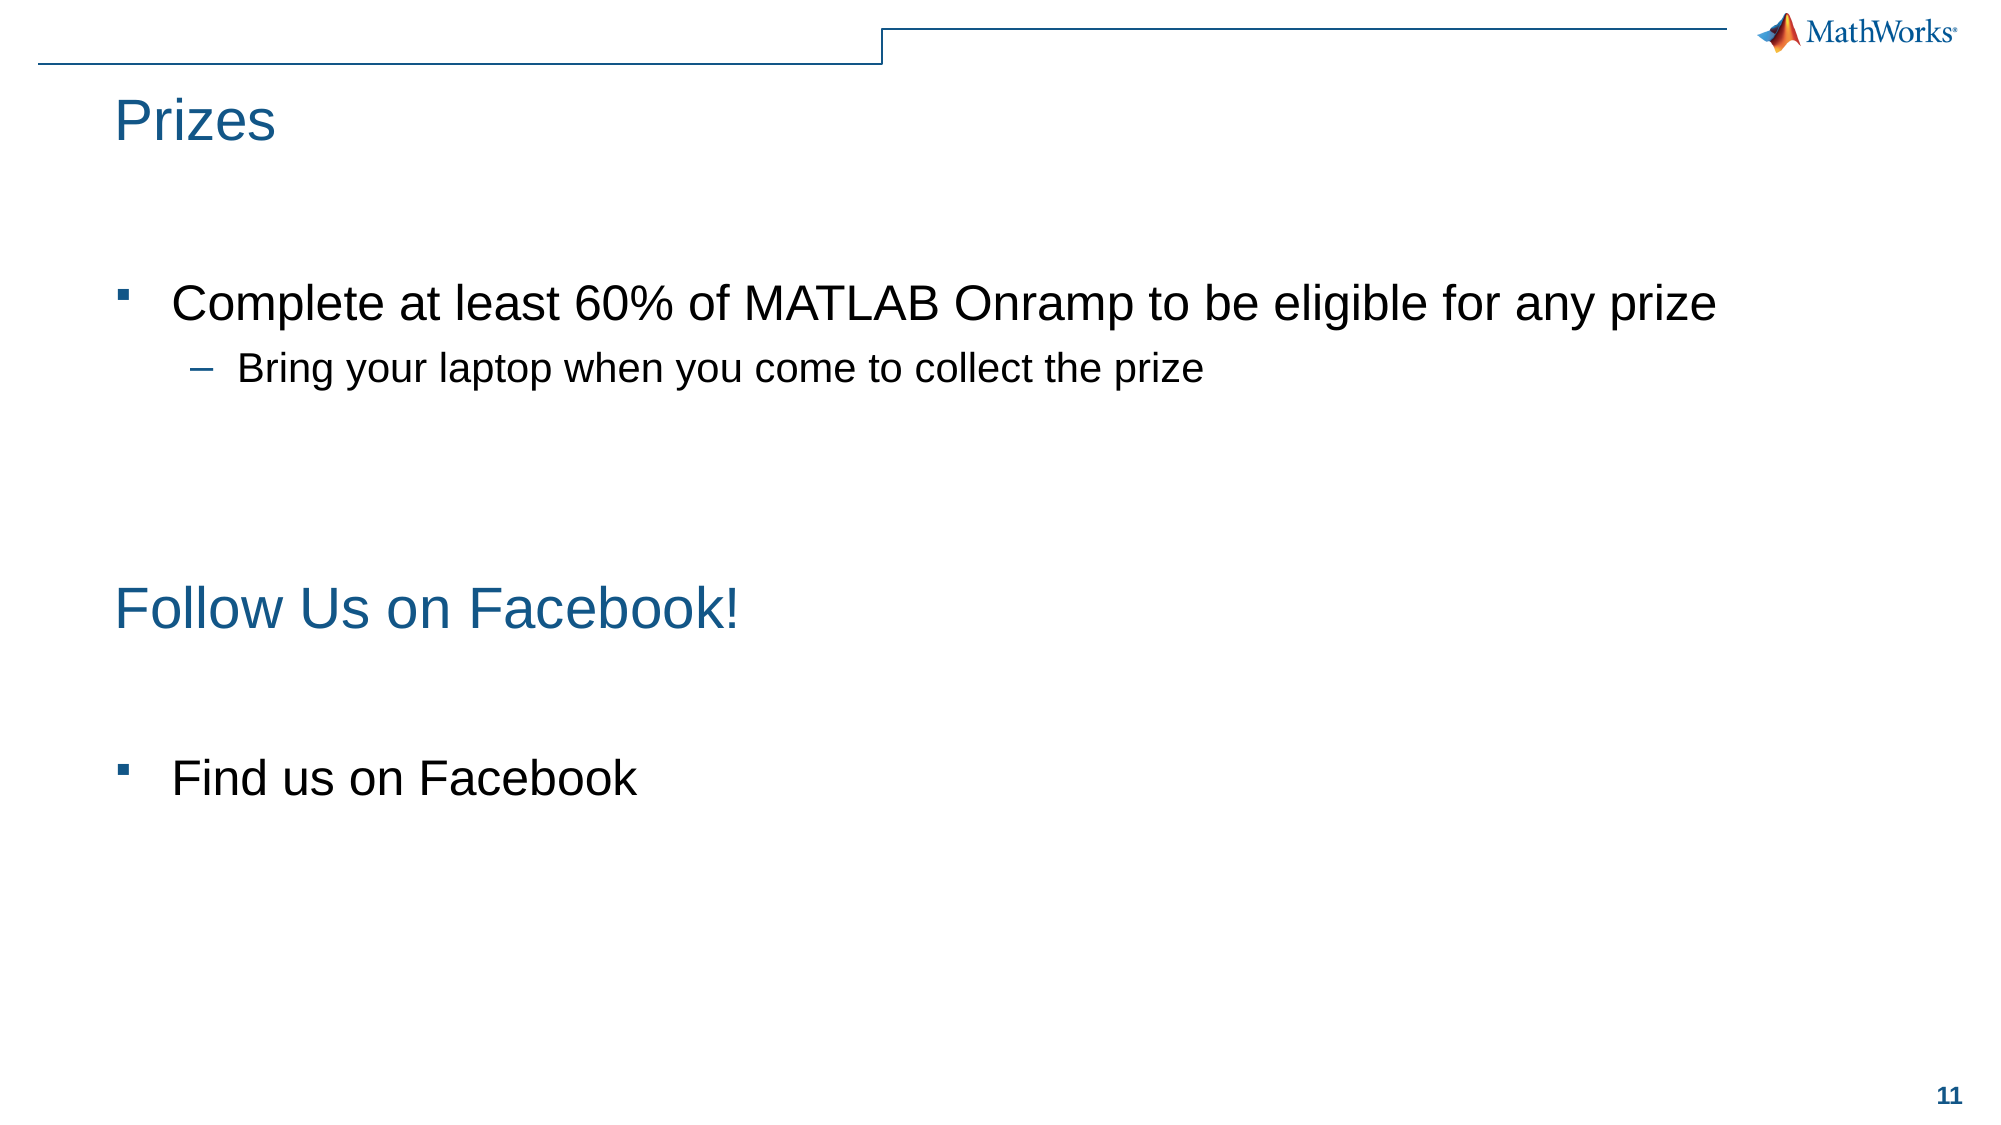

# Prizes
Complete at least 60% of MATLAB Onramp to be eligible for any prize
Bring your laptop when you come to collect the prize

Follow Us on Facebook!
Find us on Facebook